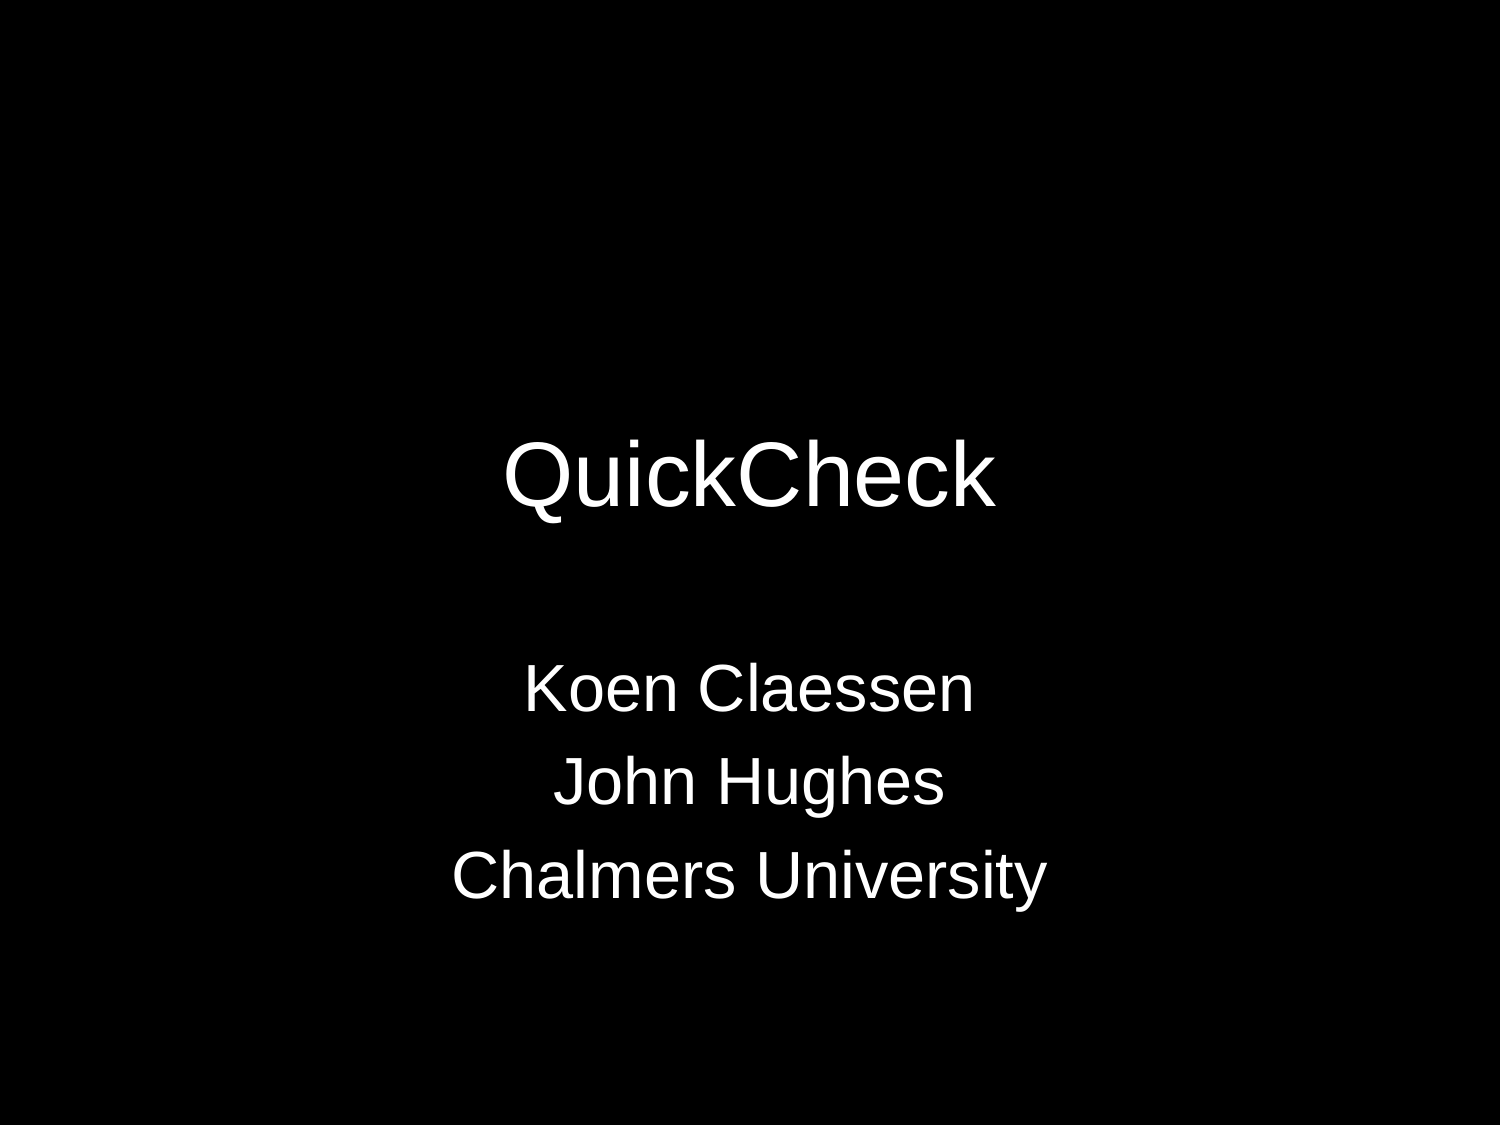

# QuickCheck
Koen Claessen
John Hughes
Chalmers University